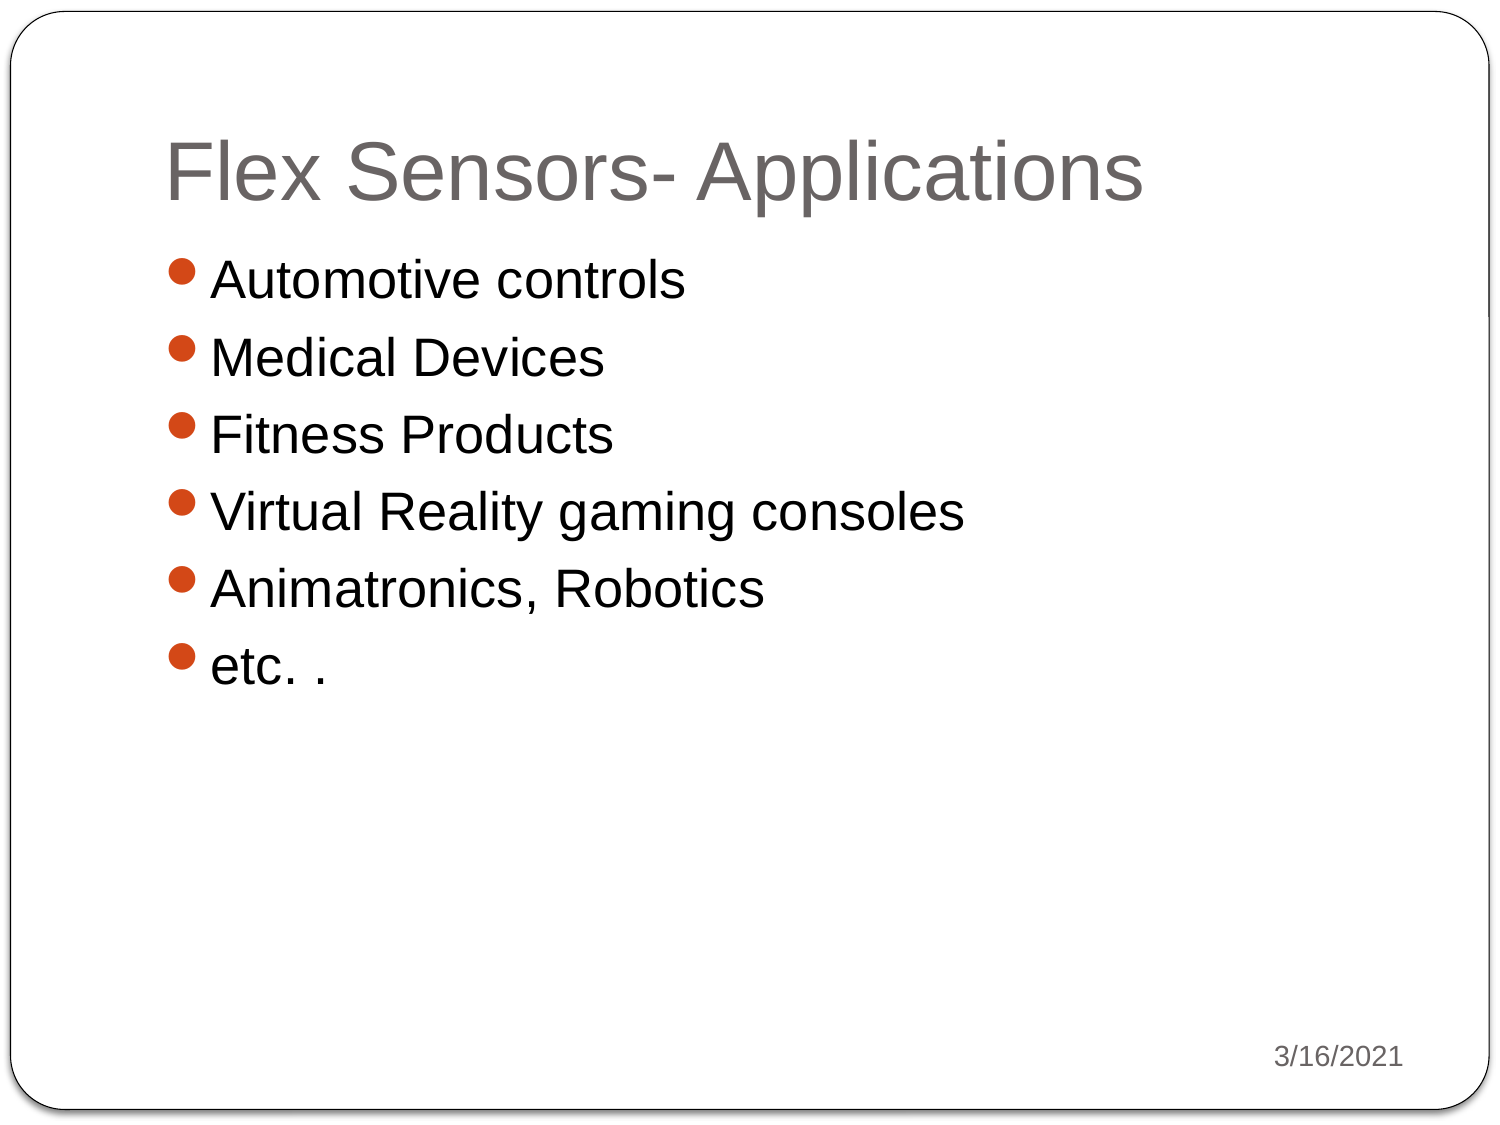

# Flex Sensors- Applications
Automotive controls
Medical Devices
Fitness Products
Virtual Reality gaming consoles
Animatronics, Robotics
etc. .
3/16/2021